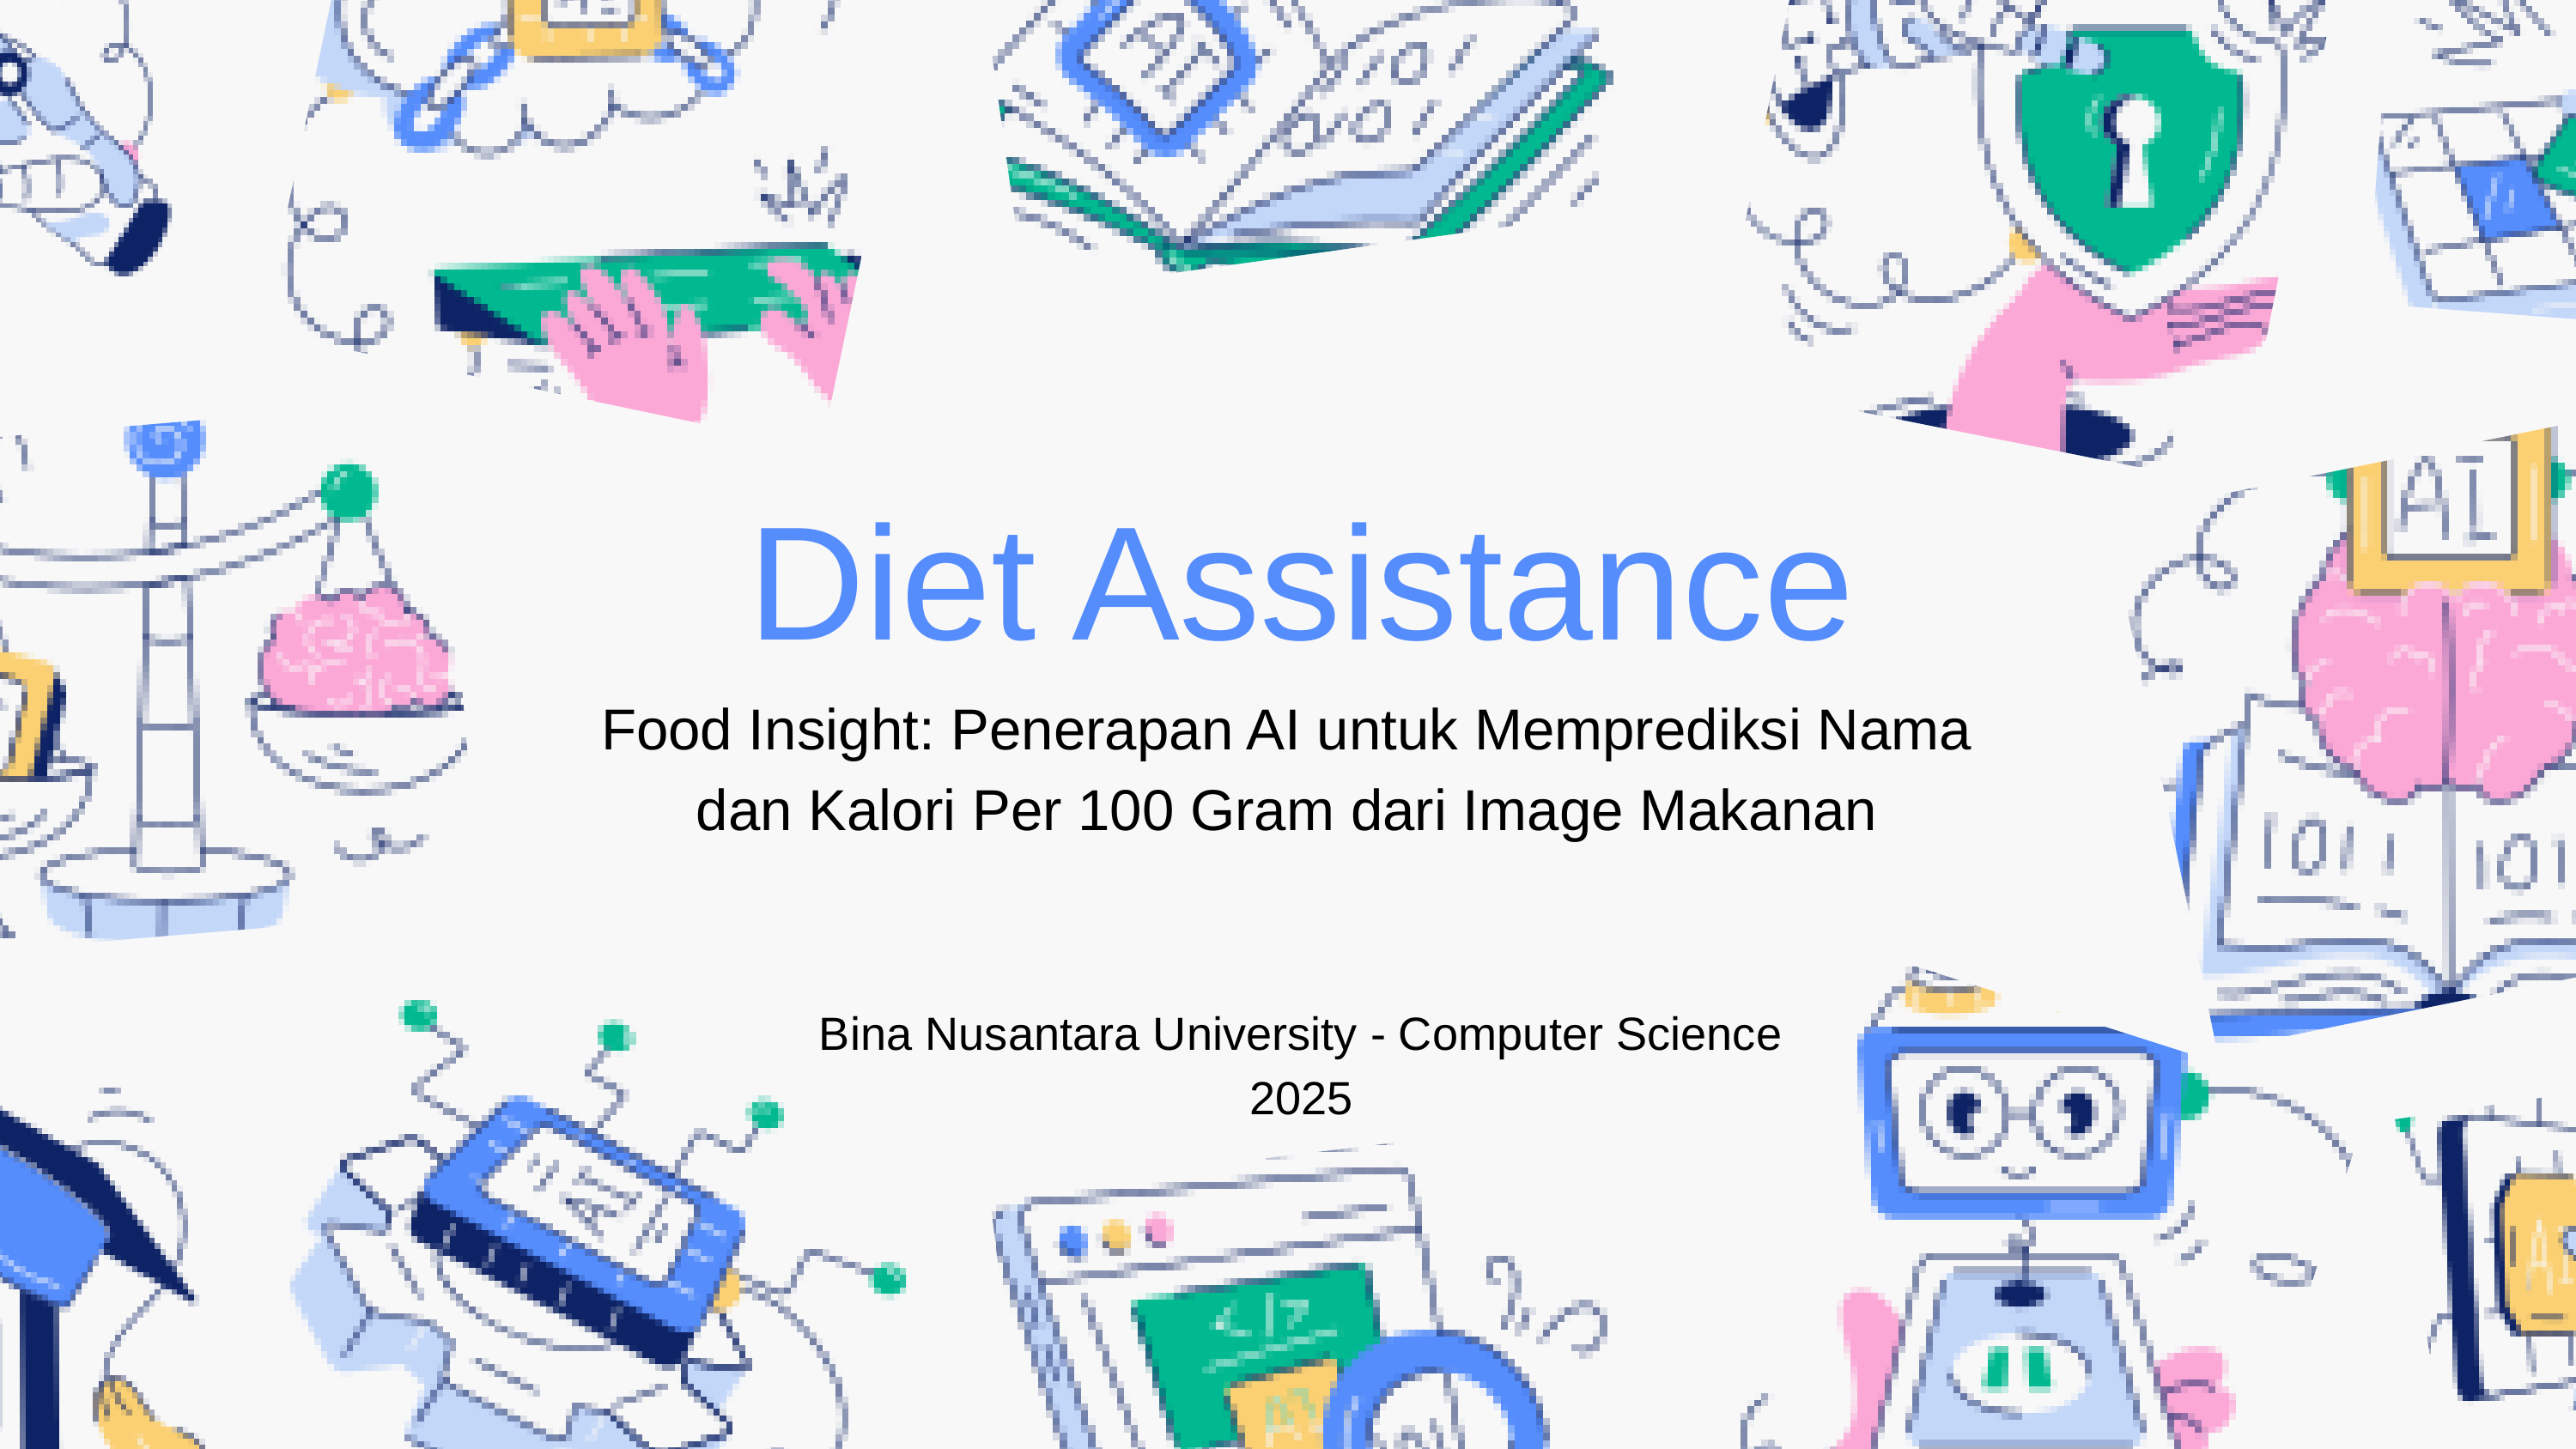

Diet Assistance
Food Insight: Penerapan AI untuk Memprediksi Nama dan Kalori Per 100 Gram dari Image Makanan
Bina Nusantara University - Computer Science
2025